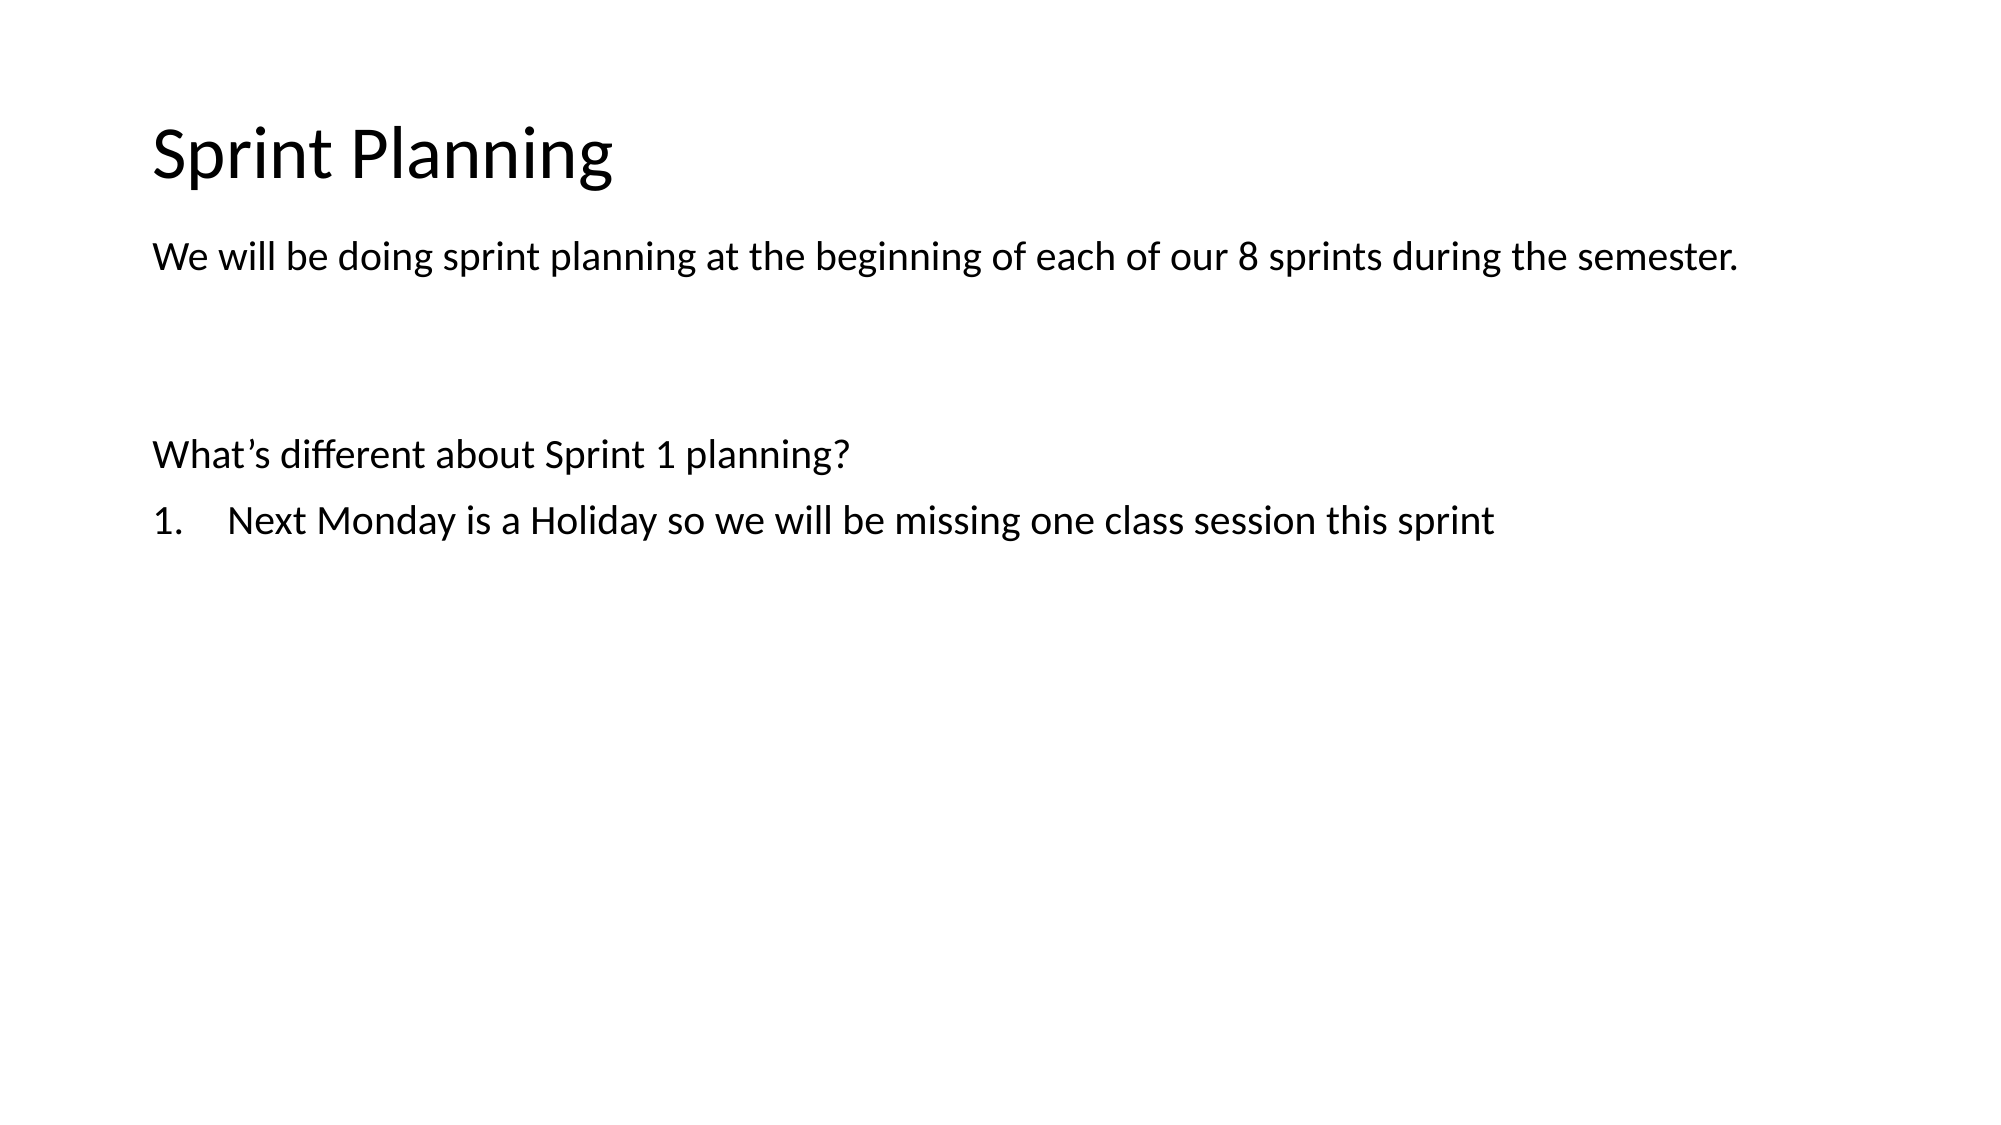

# Sprint Planning
We will be doing sprint planning at the beginning of each of our 8 sprints during the semester.

What’s different about Sprint 1 planning?
Next Monday is a Holiday so we will be missing one class session this sprint